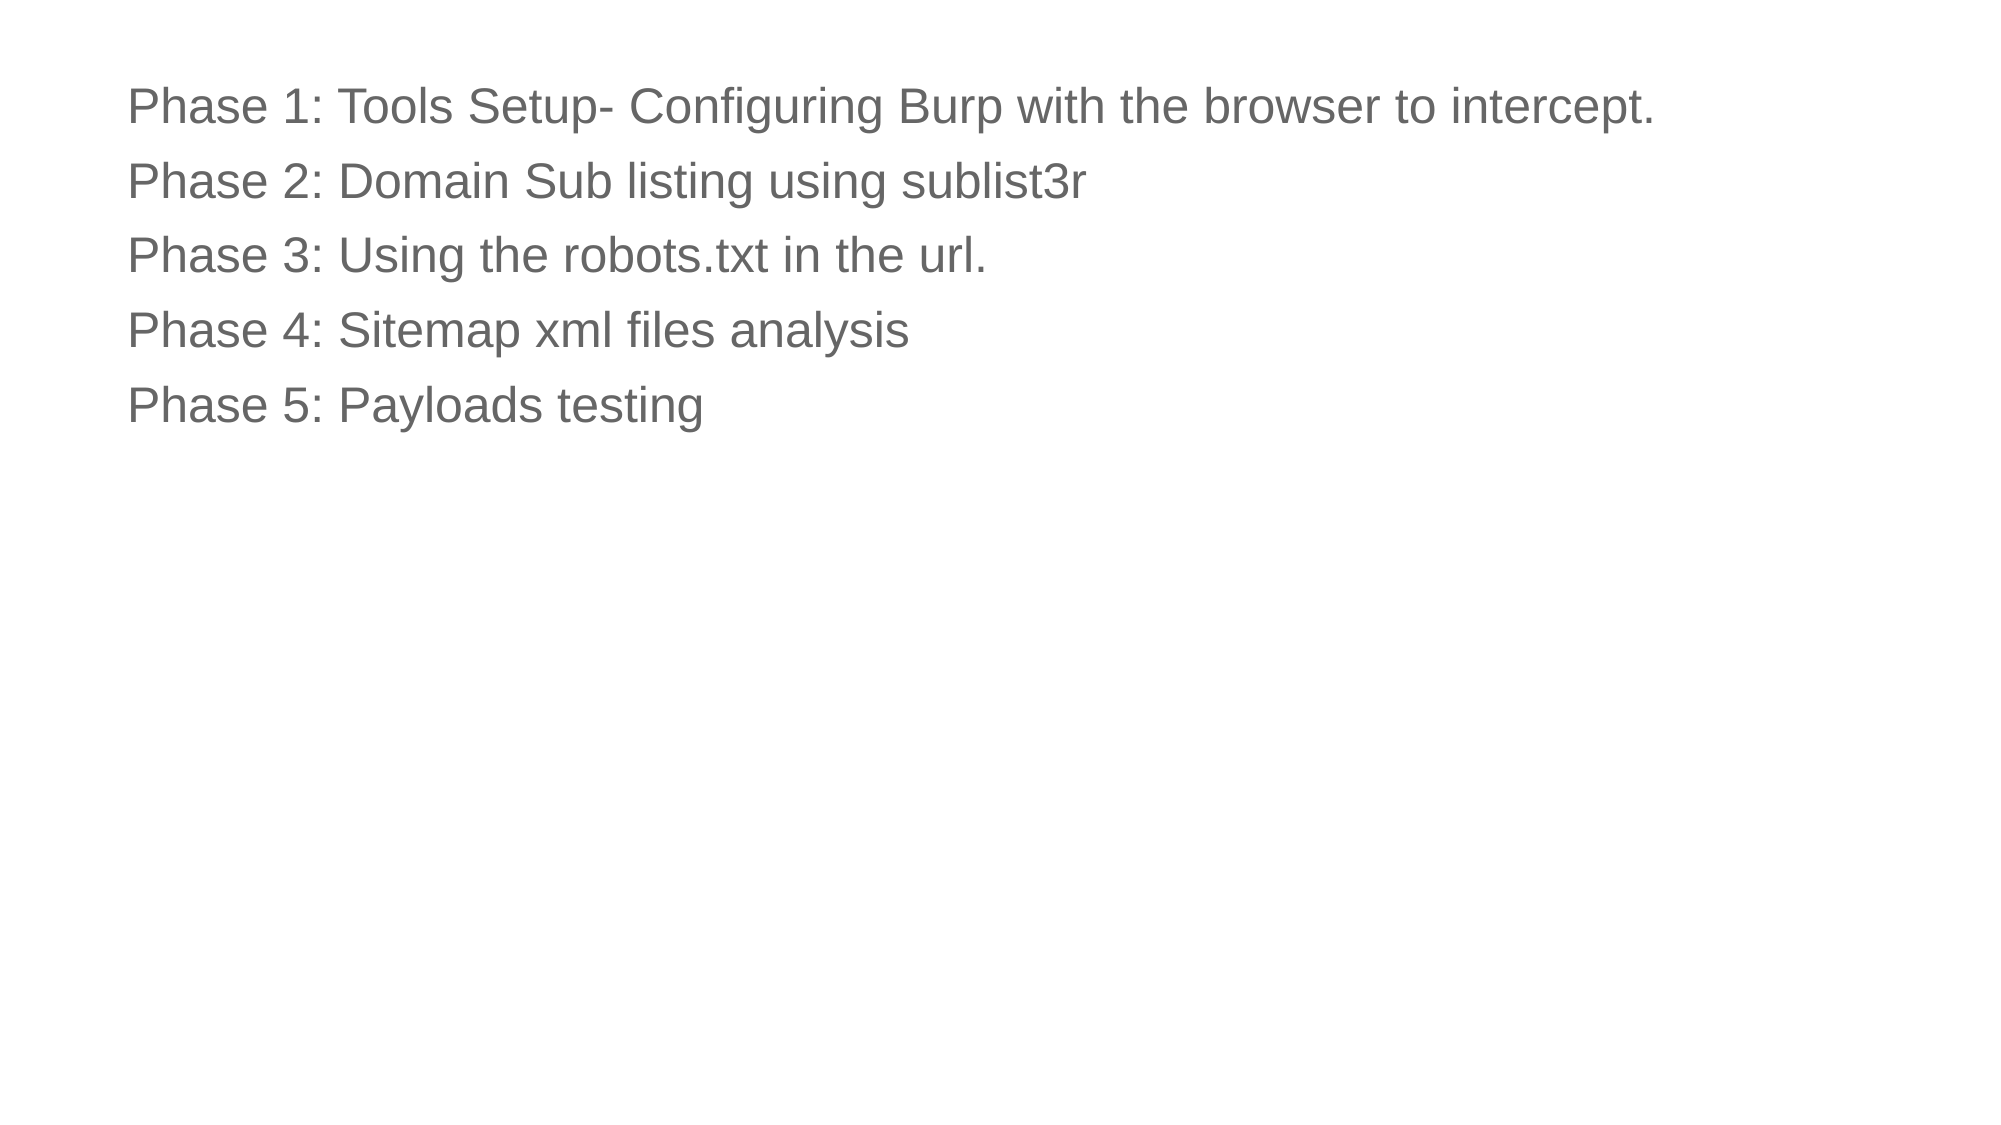

Phase 1: Tools Setup- Configuring Burp with the browser to intercept.
Phase 2: Domain Sub listing using sublist3r
Phase 3: Using the robots.txt in the url.
Phase 4: Sitemap xml files analysis
Phase 5: Payloads testing